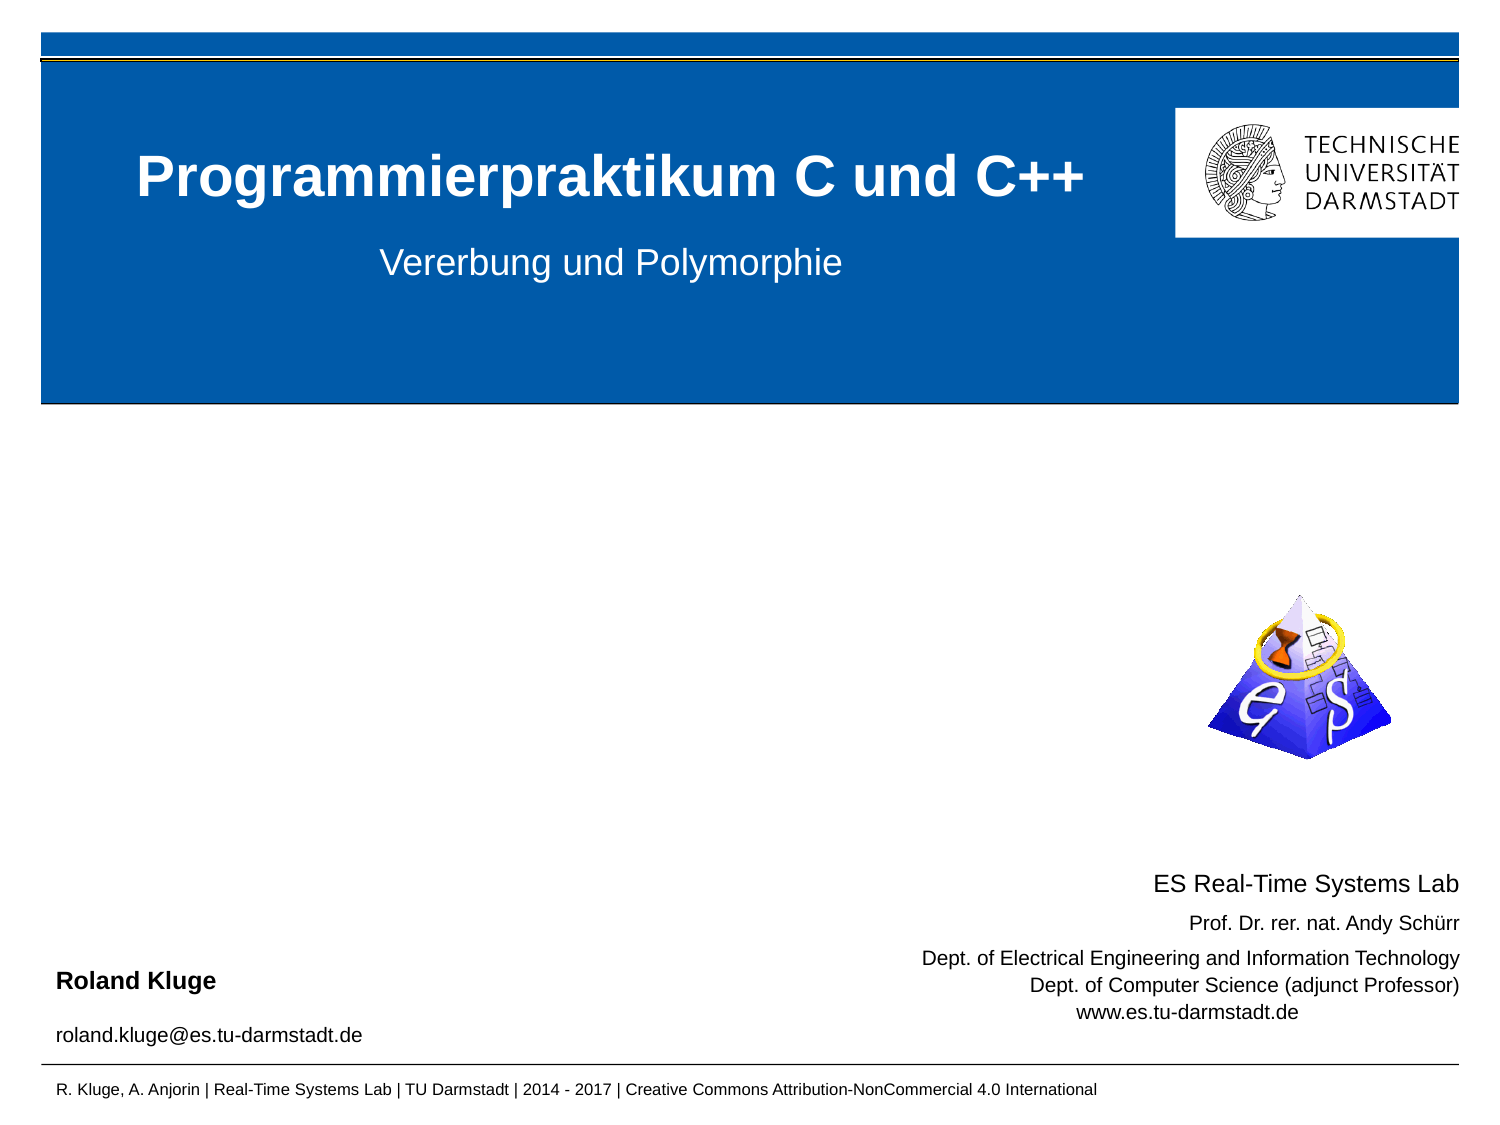

# Programmierpraktikum C und C++
Vererbung und Polymorphie